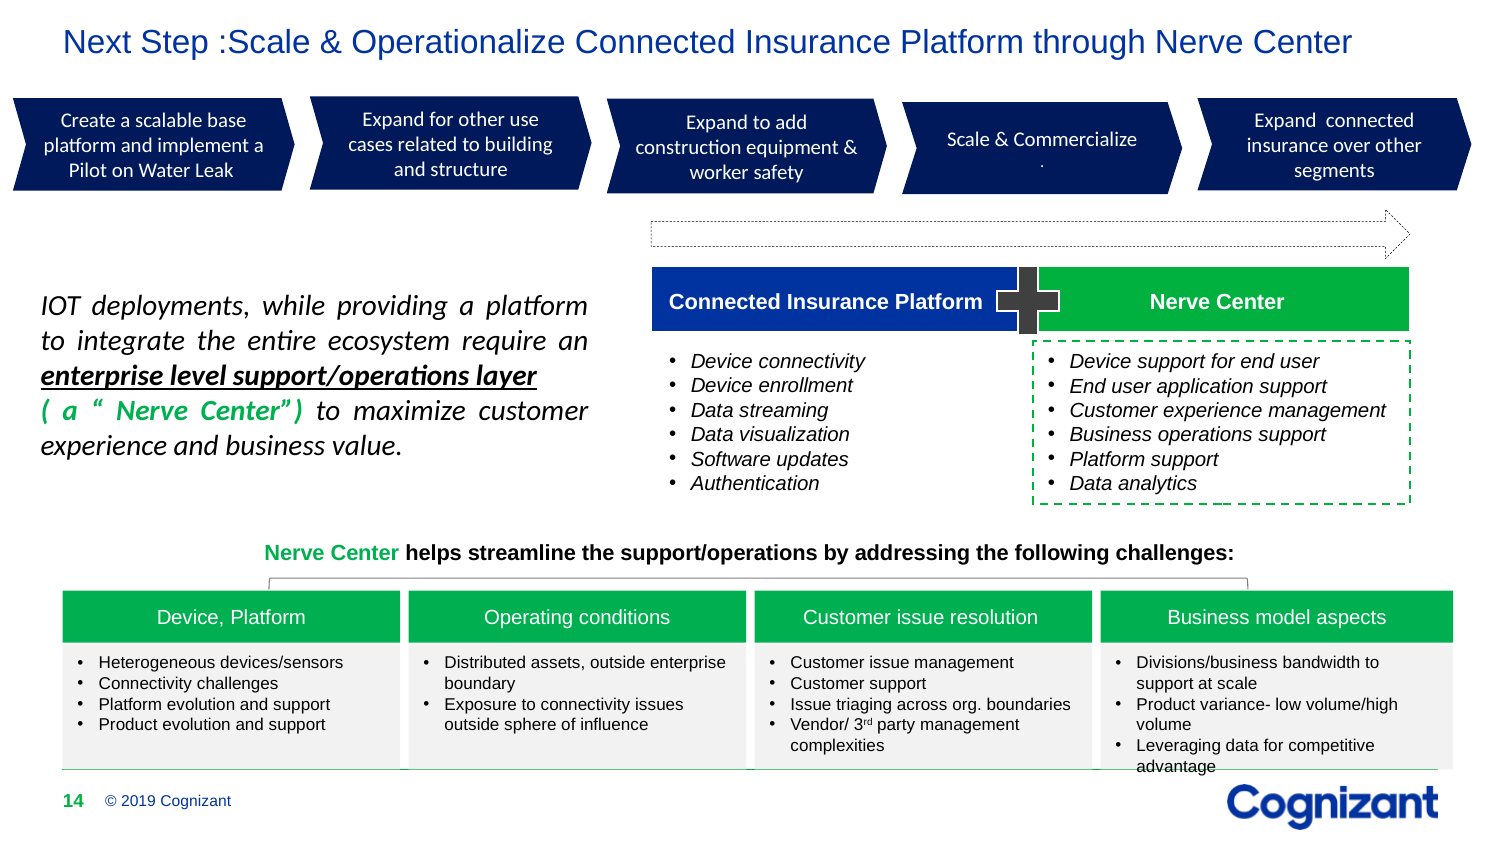

# Next Step :Scale & Operationalize Connected Insurance Platform through Nerve Center

Expand for other use cases related to building and structure

Create a scalable base platform and implement a Pilot on Water Leak

Expand  connected insurance over other segments
Expand to add construction equipment & worker safety
Scale & Commercialize
.

IOT deployments, while providing a platform to integrate the entire ecosystem require an enterprise level support/operations layer
( a “ Nerve Center”) to maximize customer experience and business value.
Connected Insurance Platform
Nerve Center
Device connectivity
Device enrollment
Data streaming
Data visualization
Software updates
Authentication
Device support for end user
End user application support
Customer experience management
Business operations support
Platform support
Data analytics
Nerve Center helps streamline the support/operations by addressing the following challenges:
Device, Platform
Operating conditions
Customer issue resolution
Business model aspects
Heterogeneous devices/sensors
Connectivity challenges
Platform evolution and support
Product evolution and support

Customer issue management
Customer support
Issue triaging across org. boundaries
Vendor/ 3rd party management complexities

Distributed assets, outside enterprise boundary
Exposure to connectivity issues outside sphere of influence

Divisions/business bandwidth to support at scale
Product variance- low volume/high volume
Leveraging data for competitive advantage

14
© 2019 Cognizant